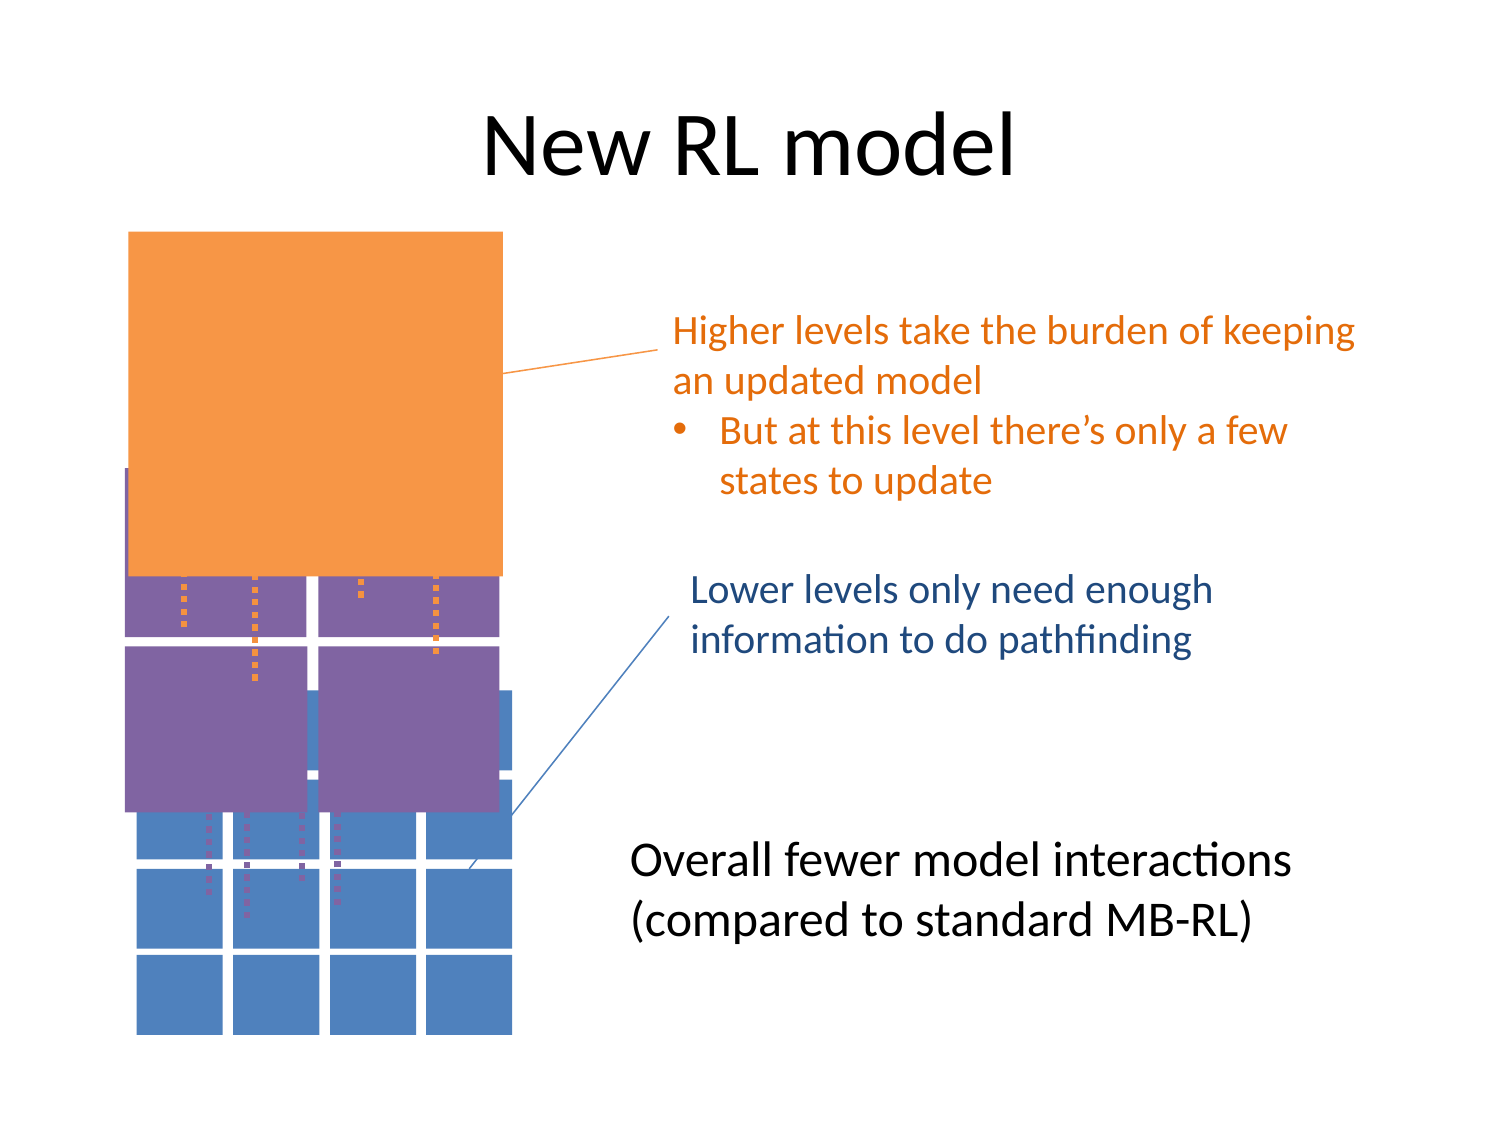

# New RL model

Higher levels take the burden of keeping an updated model
But at this level there’s only a few states to update

Lower levels only need enough information to do pathfinding

Overall fewer model interactions (compared to standard MB-RL)